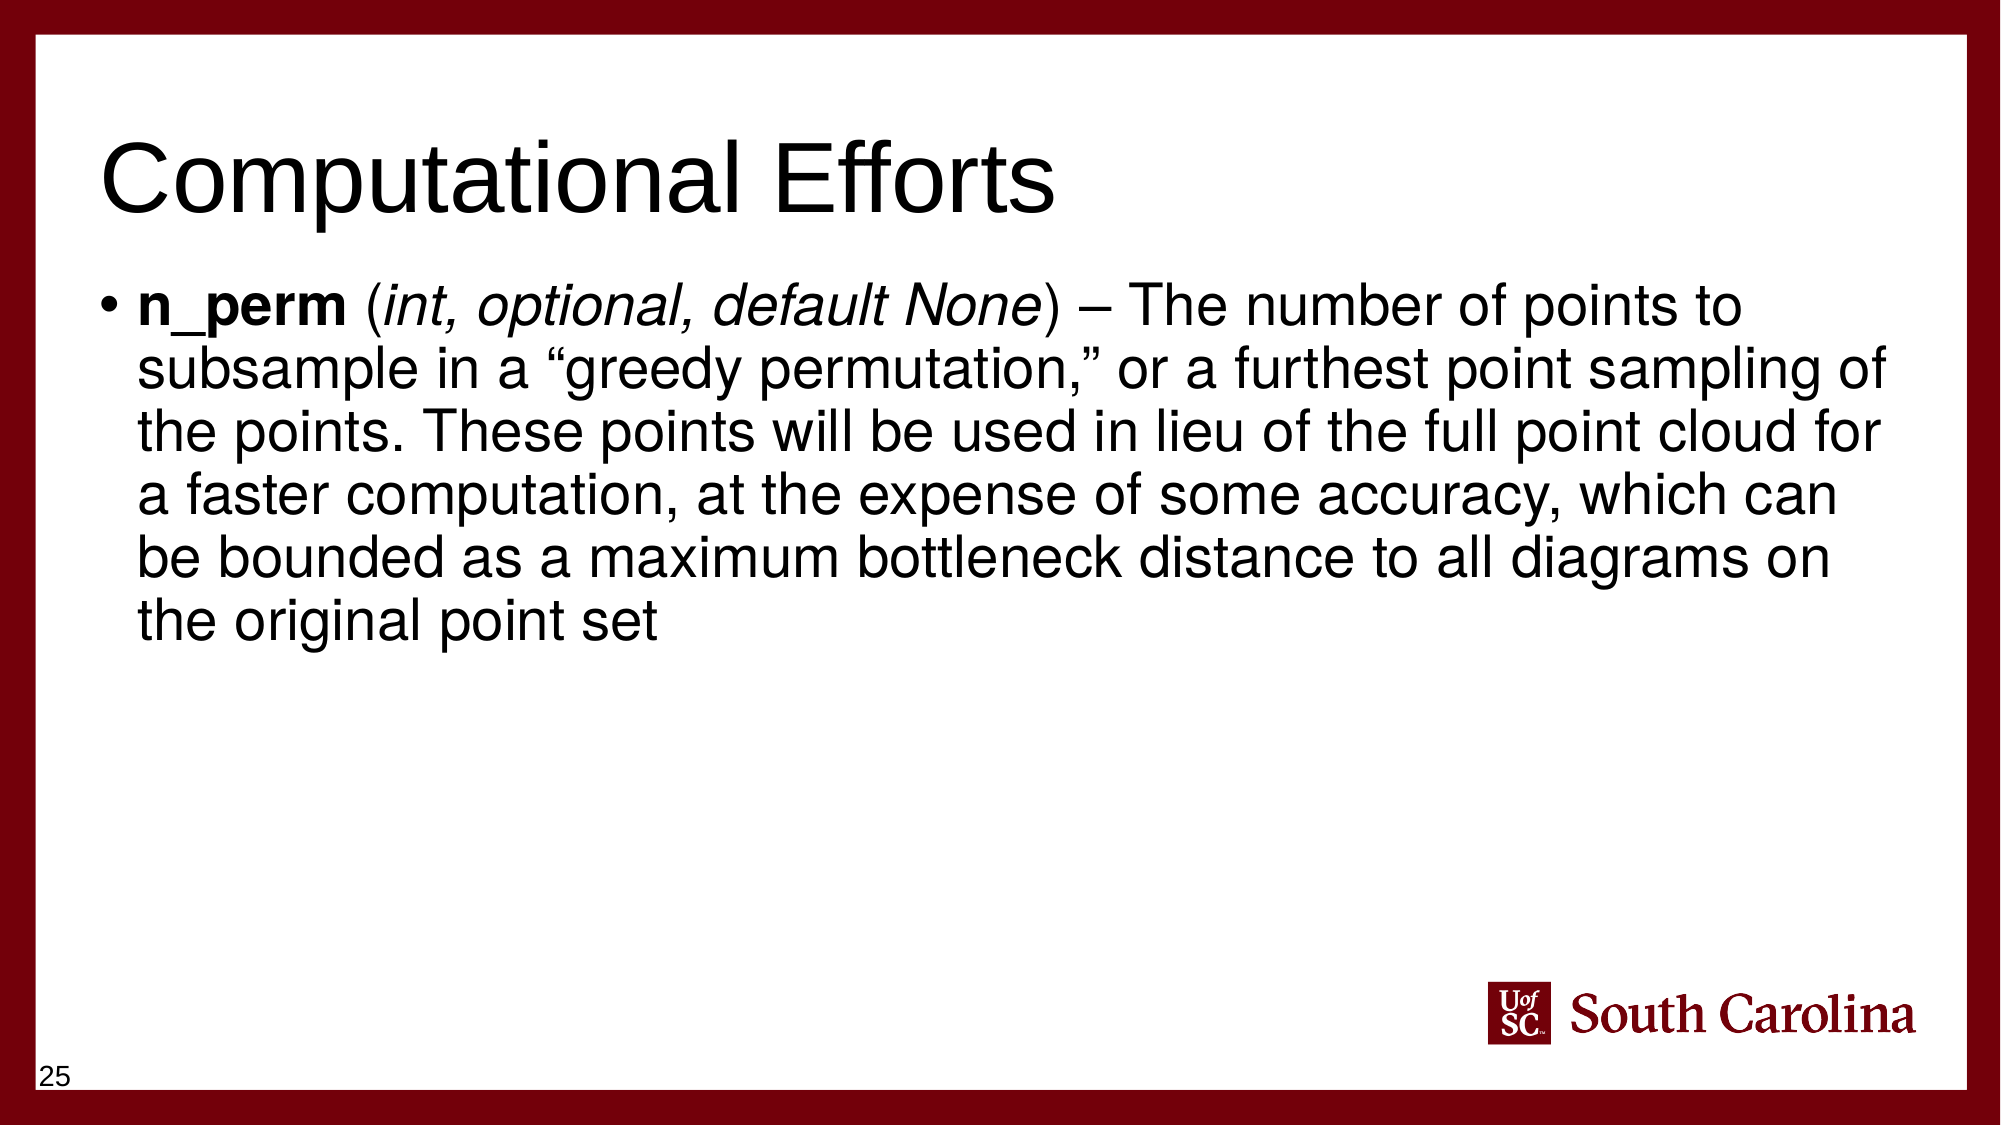

# Computational Efforts
n_perm (int, optional, default None) – The number of points to subsample in a “greedy permutation,” or a furthest point sampling of the points. These points will be used in lieu of the full point cloud for a faster computation, at the expense of some accuracy, which can be bounded as a maximum bottleneck distance to all diagrams on the original point set